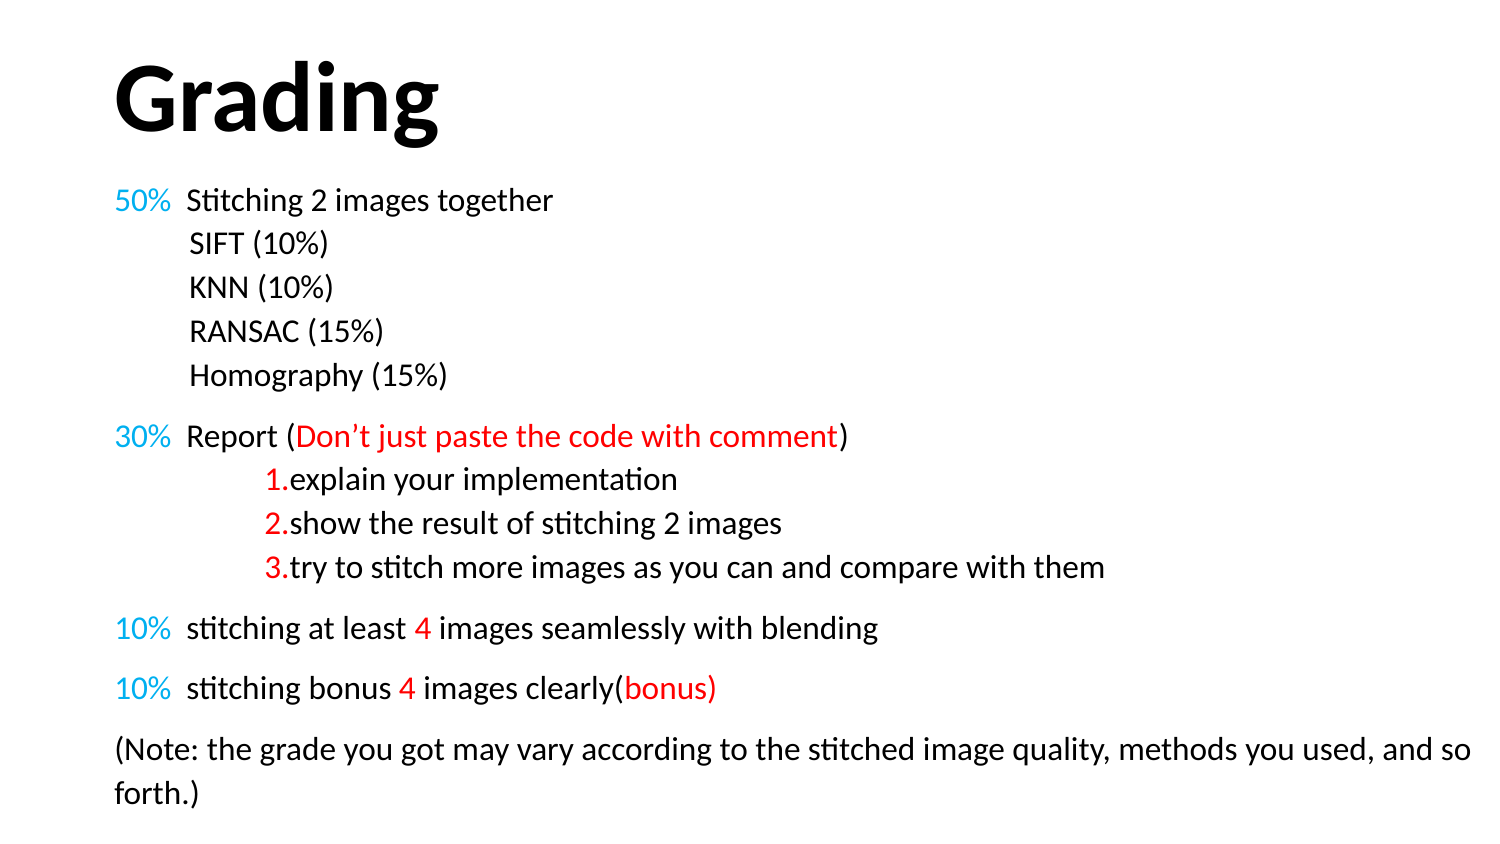

# Grading
50%  Stitching 2 images together
SIFT (10%)
KNN (10%)
RANSAC (15%)
Homography (15%)
30%  Report (Don’t just paste the code with comment)
	1.explain your implementation
	2.show the result of stitching 2 images
	3.try to stitch more images as you can and compare with them
10%  stitching at least 4 images seamlessly with blending
10%  stitching bonus 4 images clearly(bonus)
(Note: the grade you got may vary according to the stitched image quality, methods you used, and so forth.)